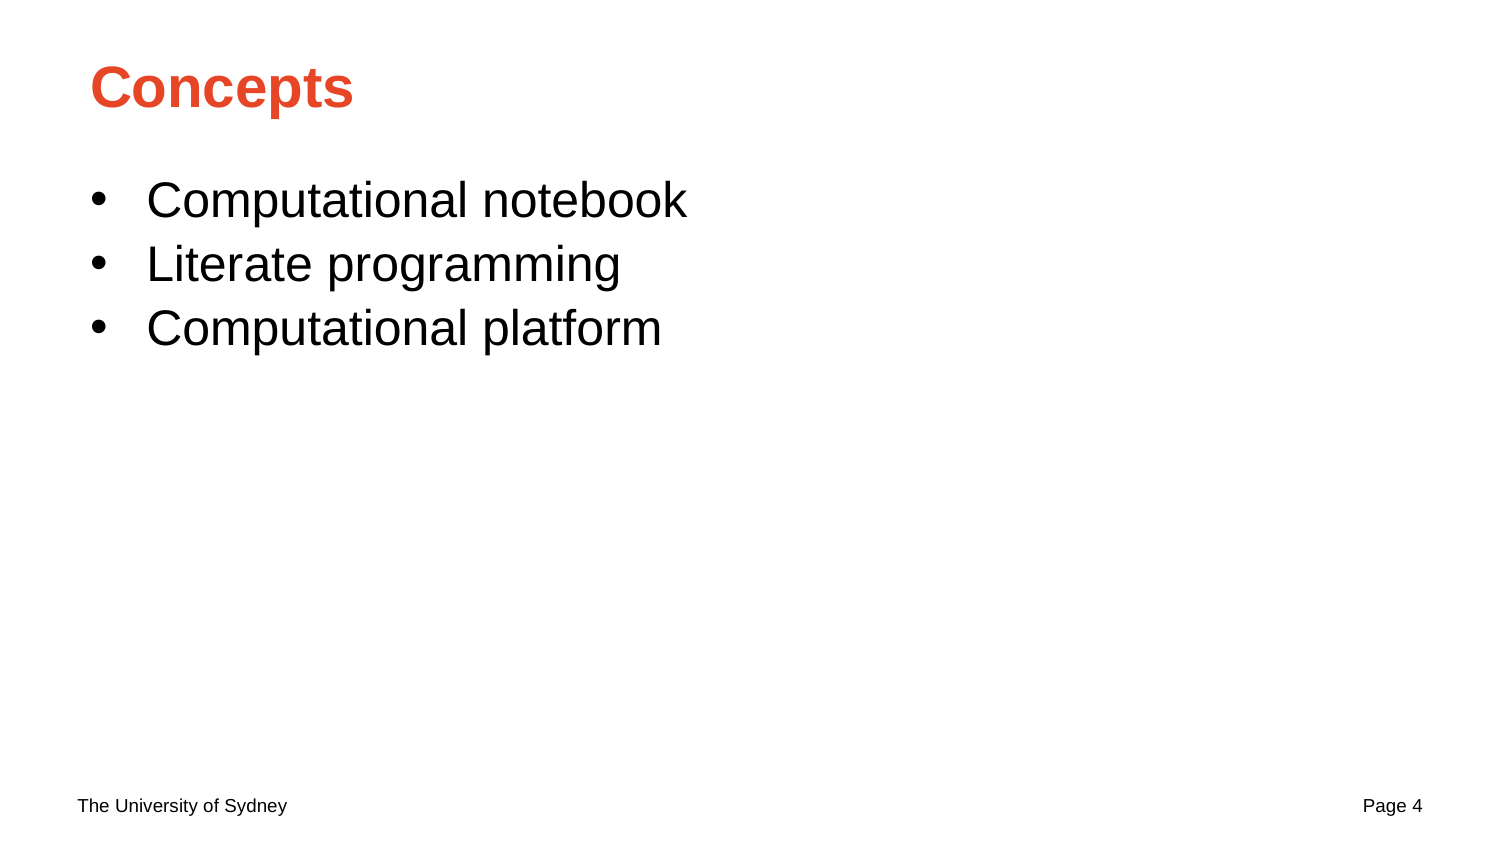

# Concepts
Computational notebook
Literate programming
Computational platform